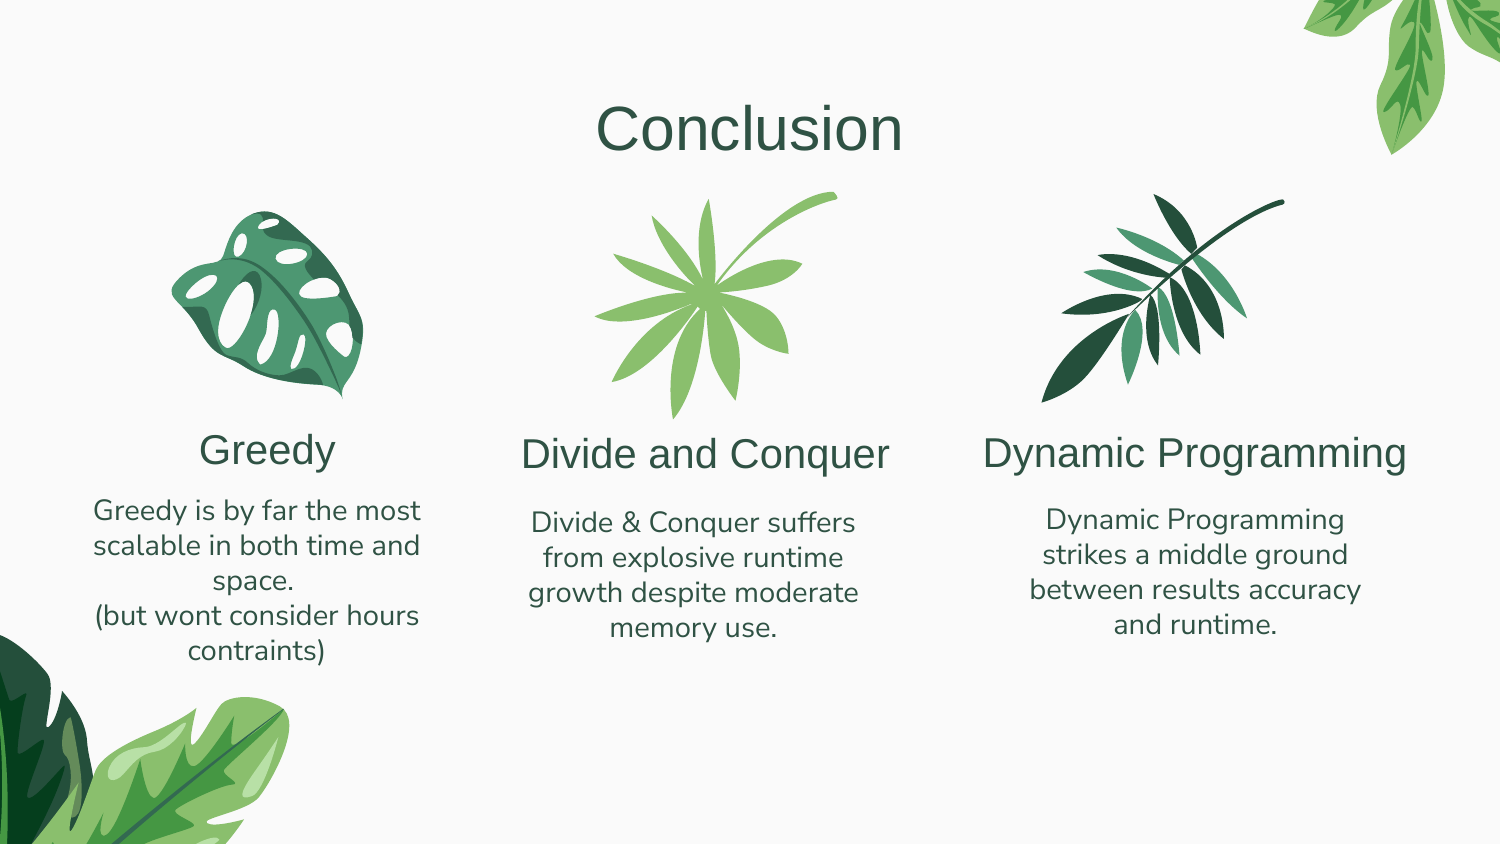

# Conclusion

Greedy
Dynamic Programming
Divide and Conquer
Greedy is by far the most scalable in both time and space.
(but wont consider hours contraints)
Dynamic Programming strikes a middle ground between results accuracy and runtime.
Divide & Conquer suffers from explosive runtime growth despite moderate memory use.